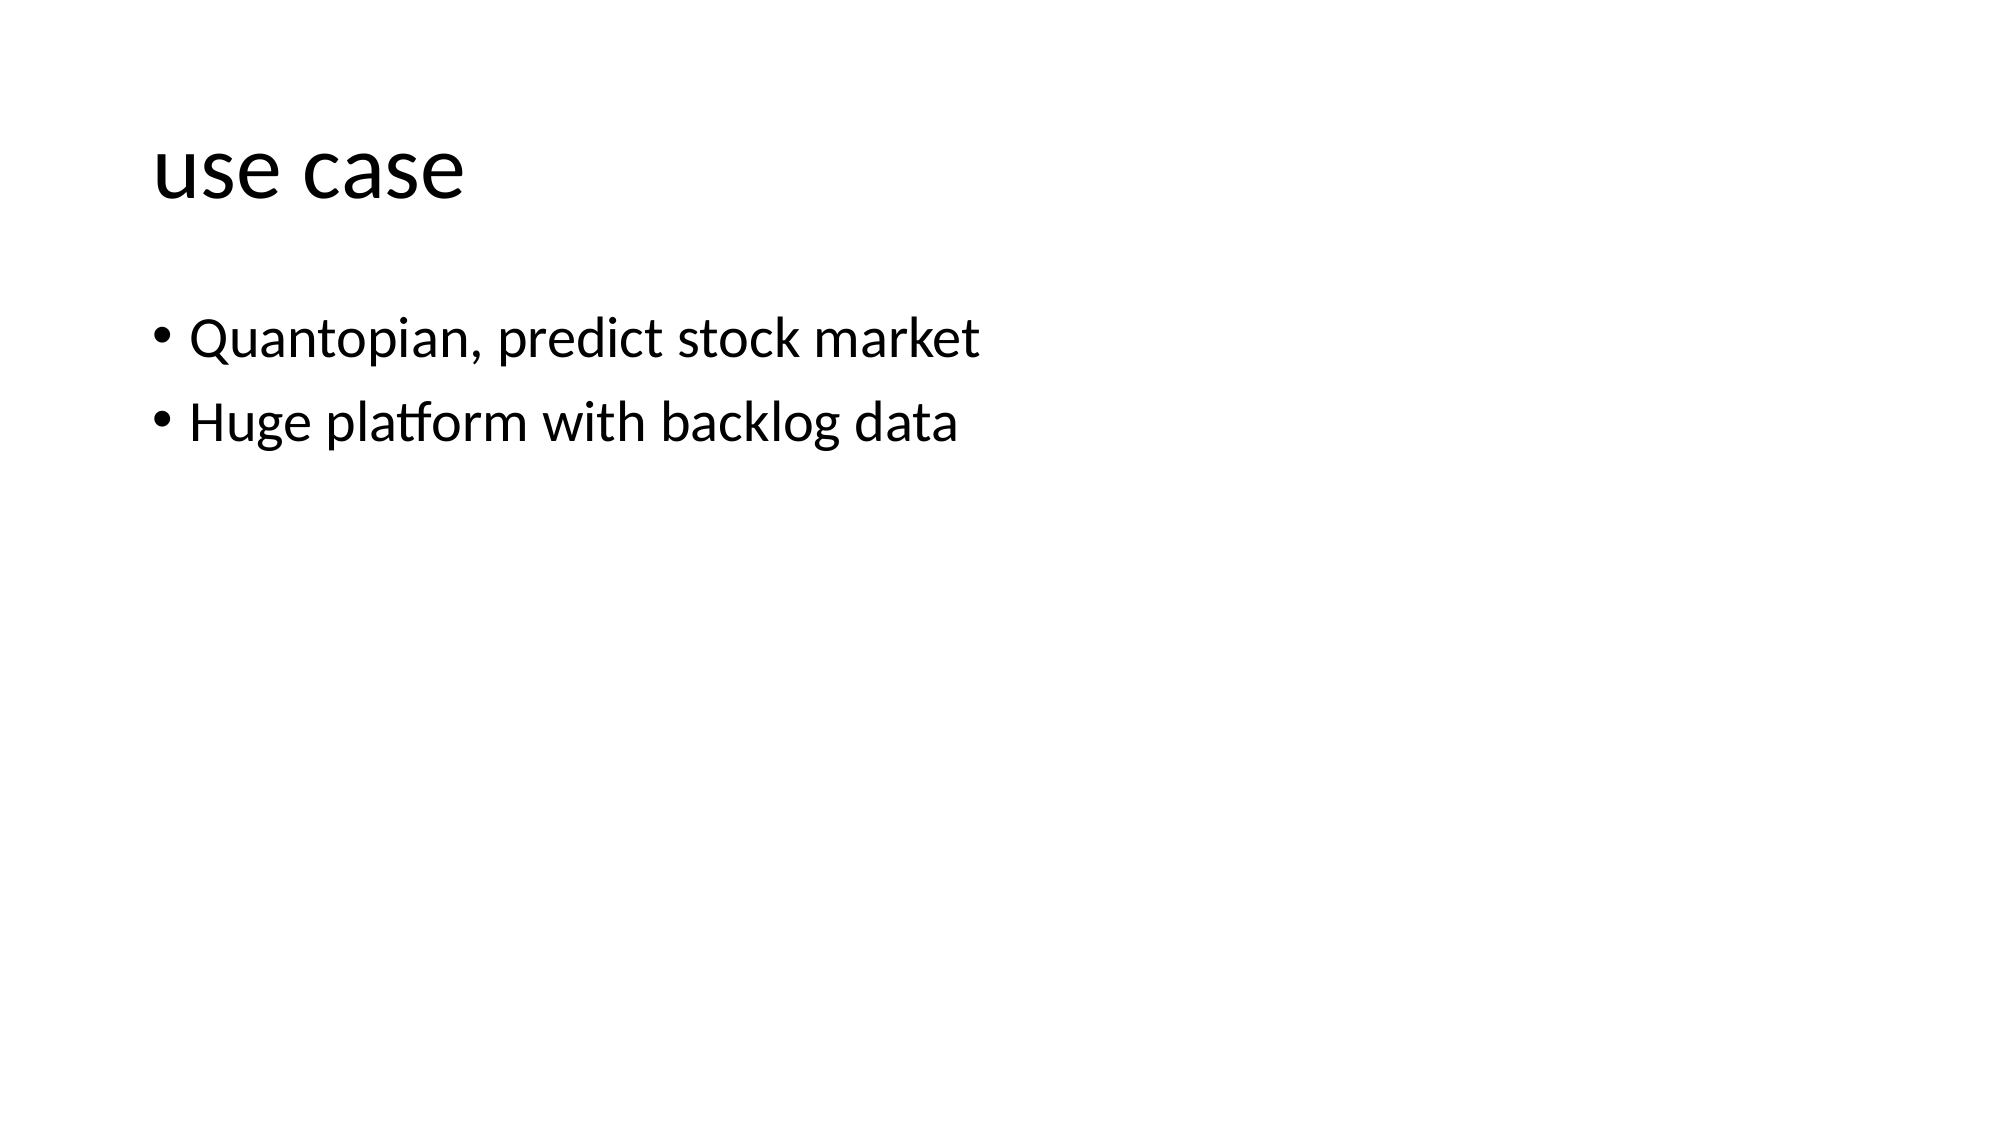

# use case
Quantopian, predict stock market
Huge platform with backlog data